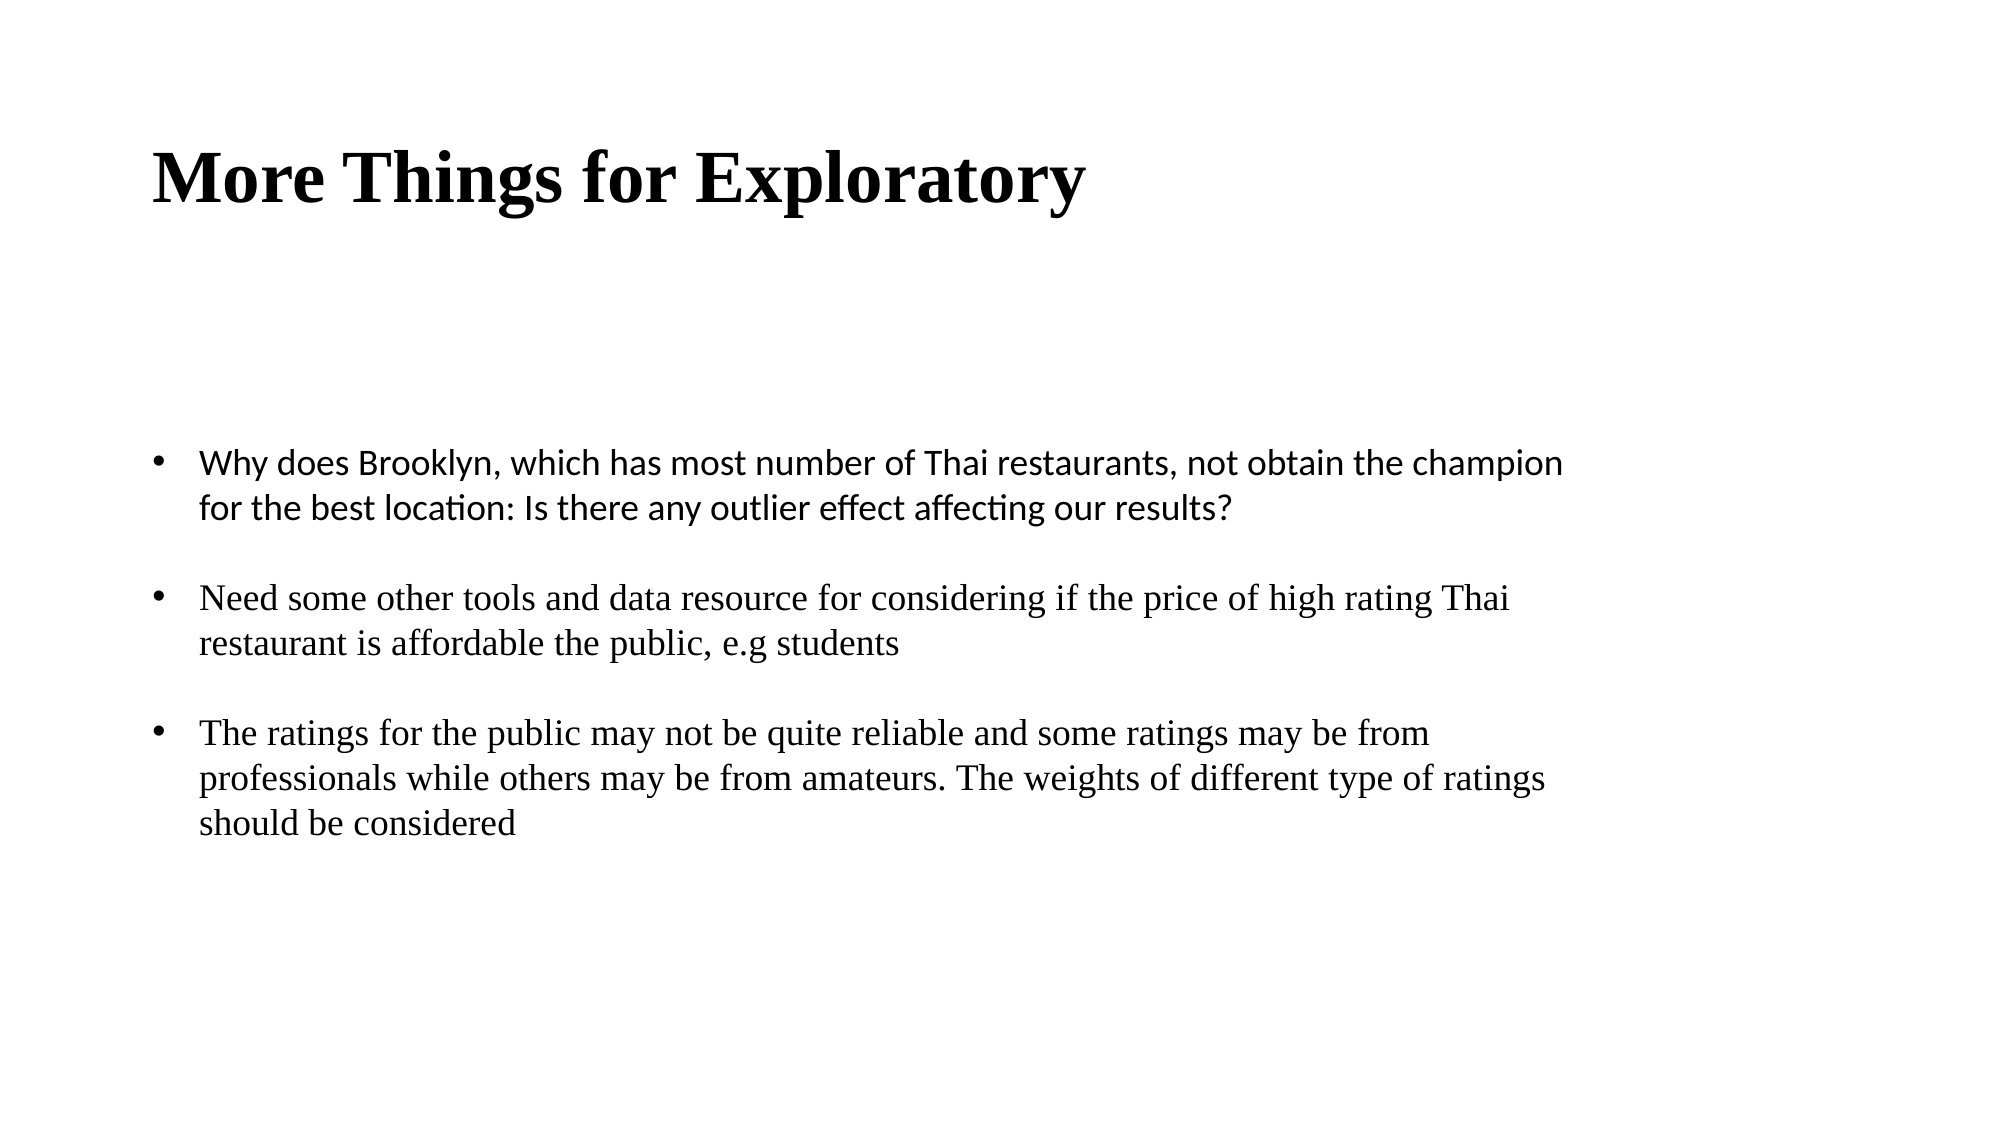

More Things for Exploratory

Why does Brooklyn, which has most number of Thai restaurants, not obtain the champion for the best location: Is there any outlier effect affecting our results?

Need some other tools and data resource for considering if the price of high rating Thai restaurant is affordable the public, e.g students

The ratings for the public may not be quite reliable and some ratings may be from professionals while others may be from amateurs. The weights of different type of ratings should be considered